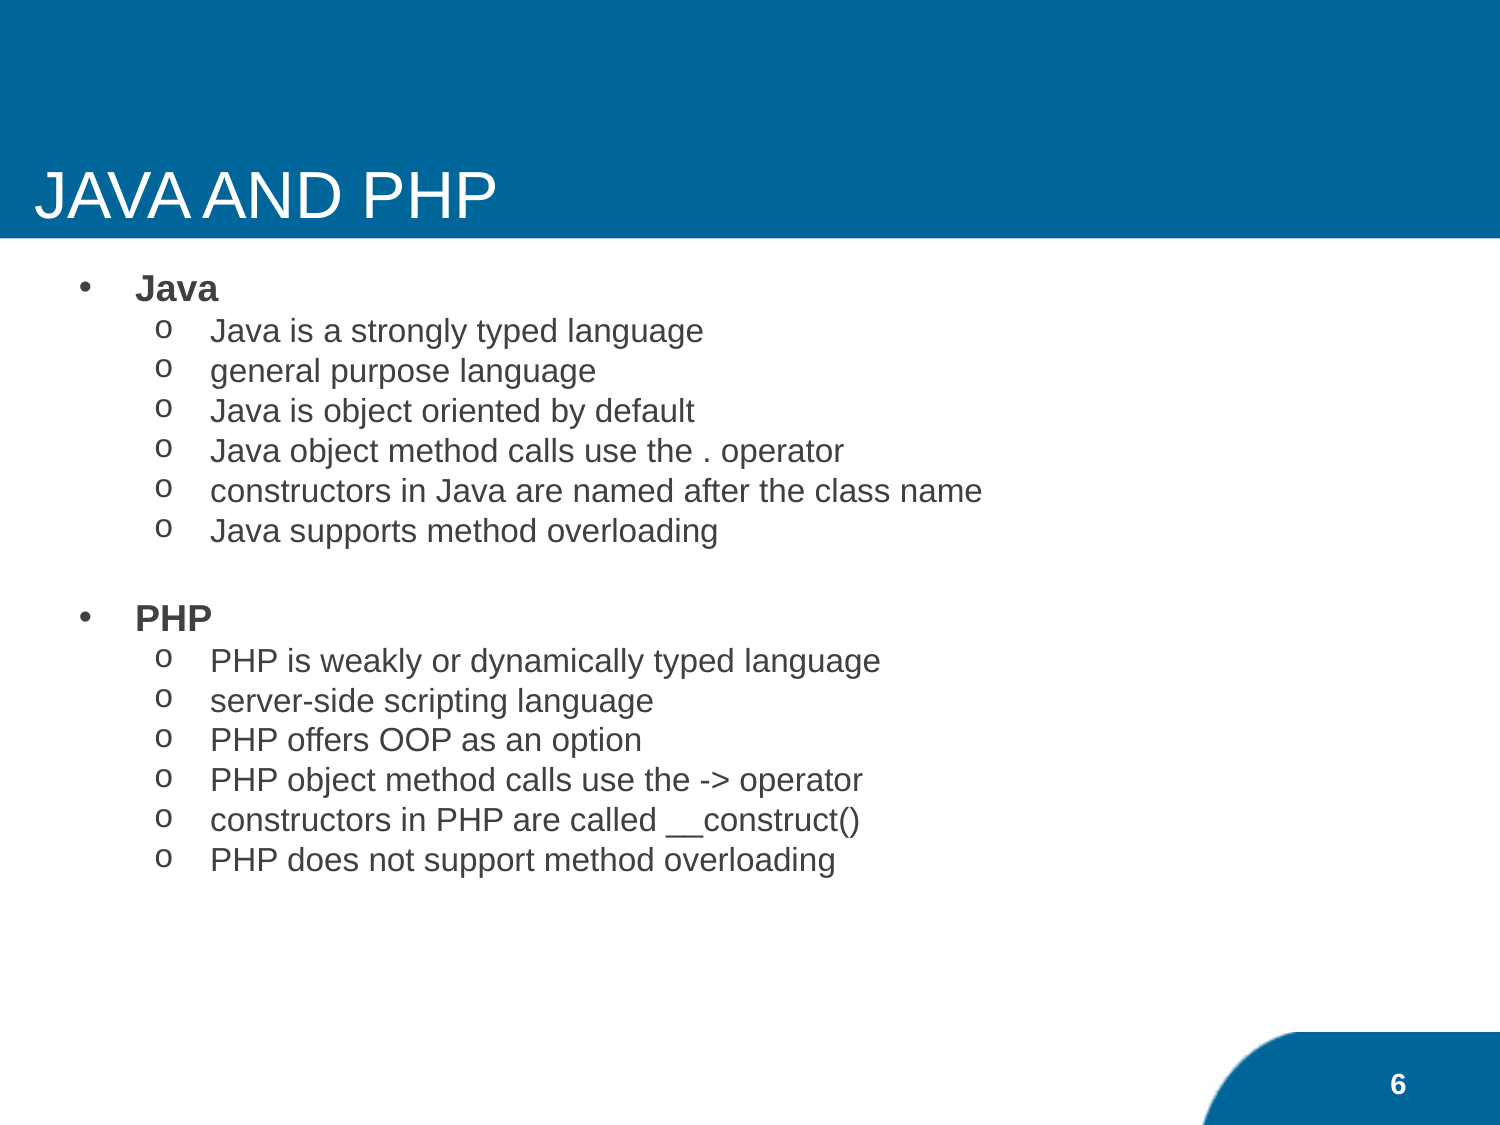

Java and PHP
Java
Java is a strongly typed language
general purpose language
Java is object oriented by default
Java object method calls use the . operator
constructors in Java are named after the class name
Java supports method overloading

PHP
PHP is weakly or dynamically typed language
server-side scripting language
PHP offers OOP as an option
PHP object method calls use the -> operator
constructors in PHP are called __construct()
PHP does not support method overloading
6